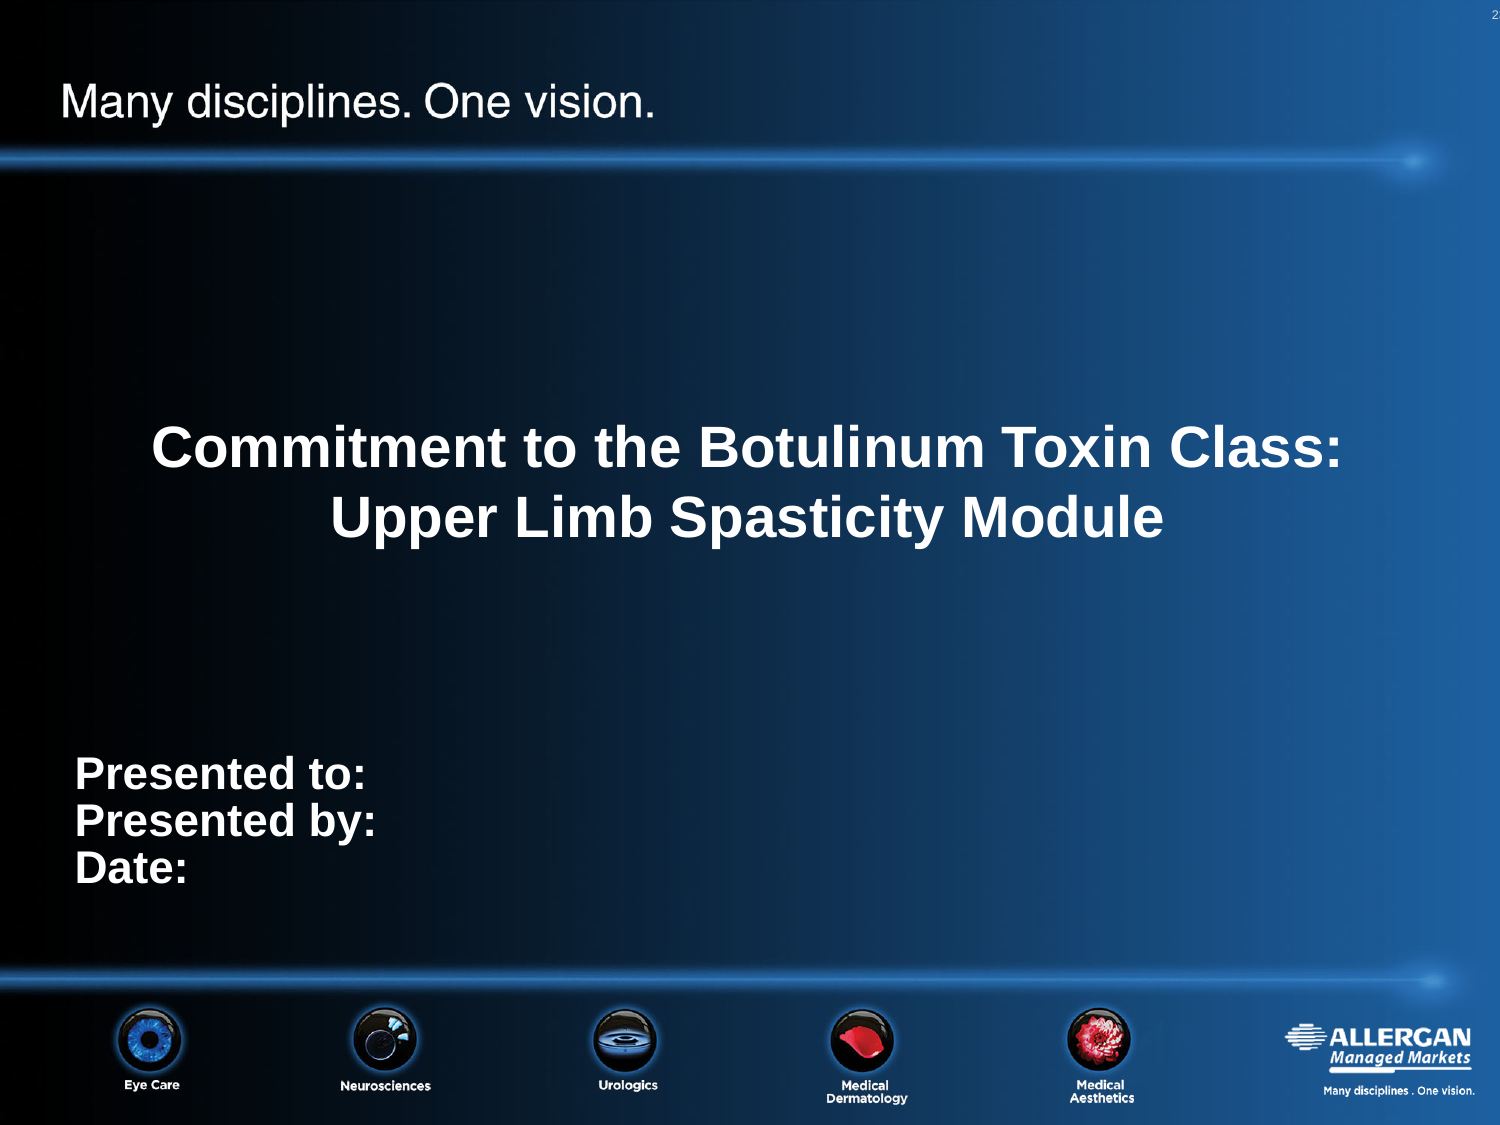

# Commitment to the Botulinum Toxin Class: Upper Limb Spasticity Module
Presented to:
Presented by:
Date: